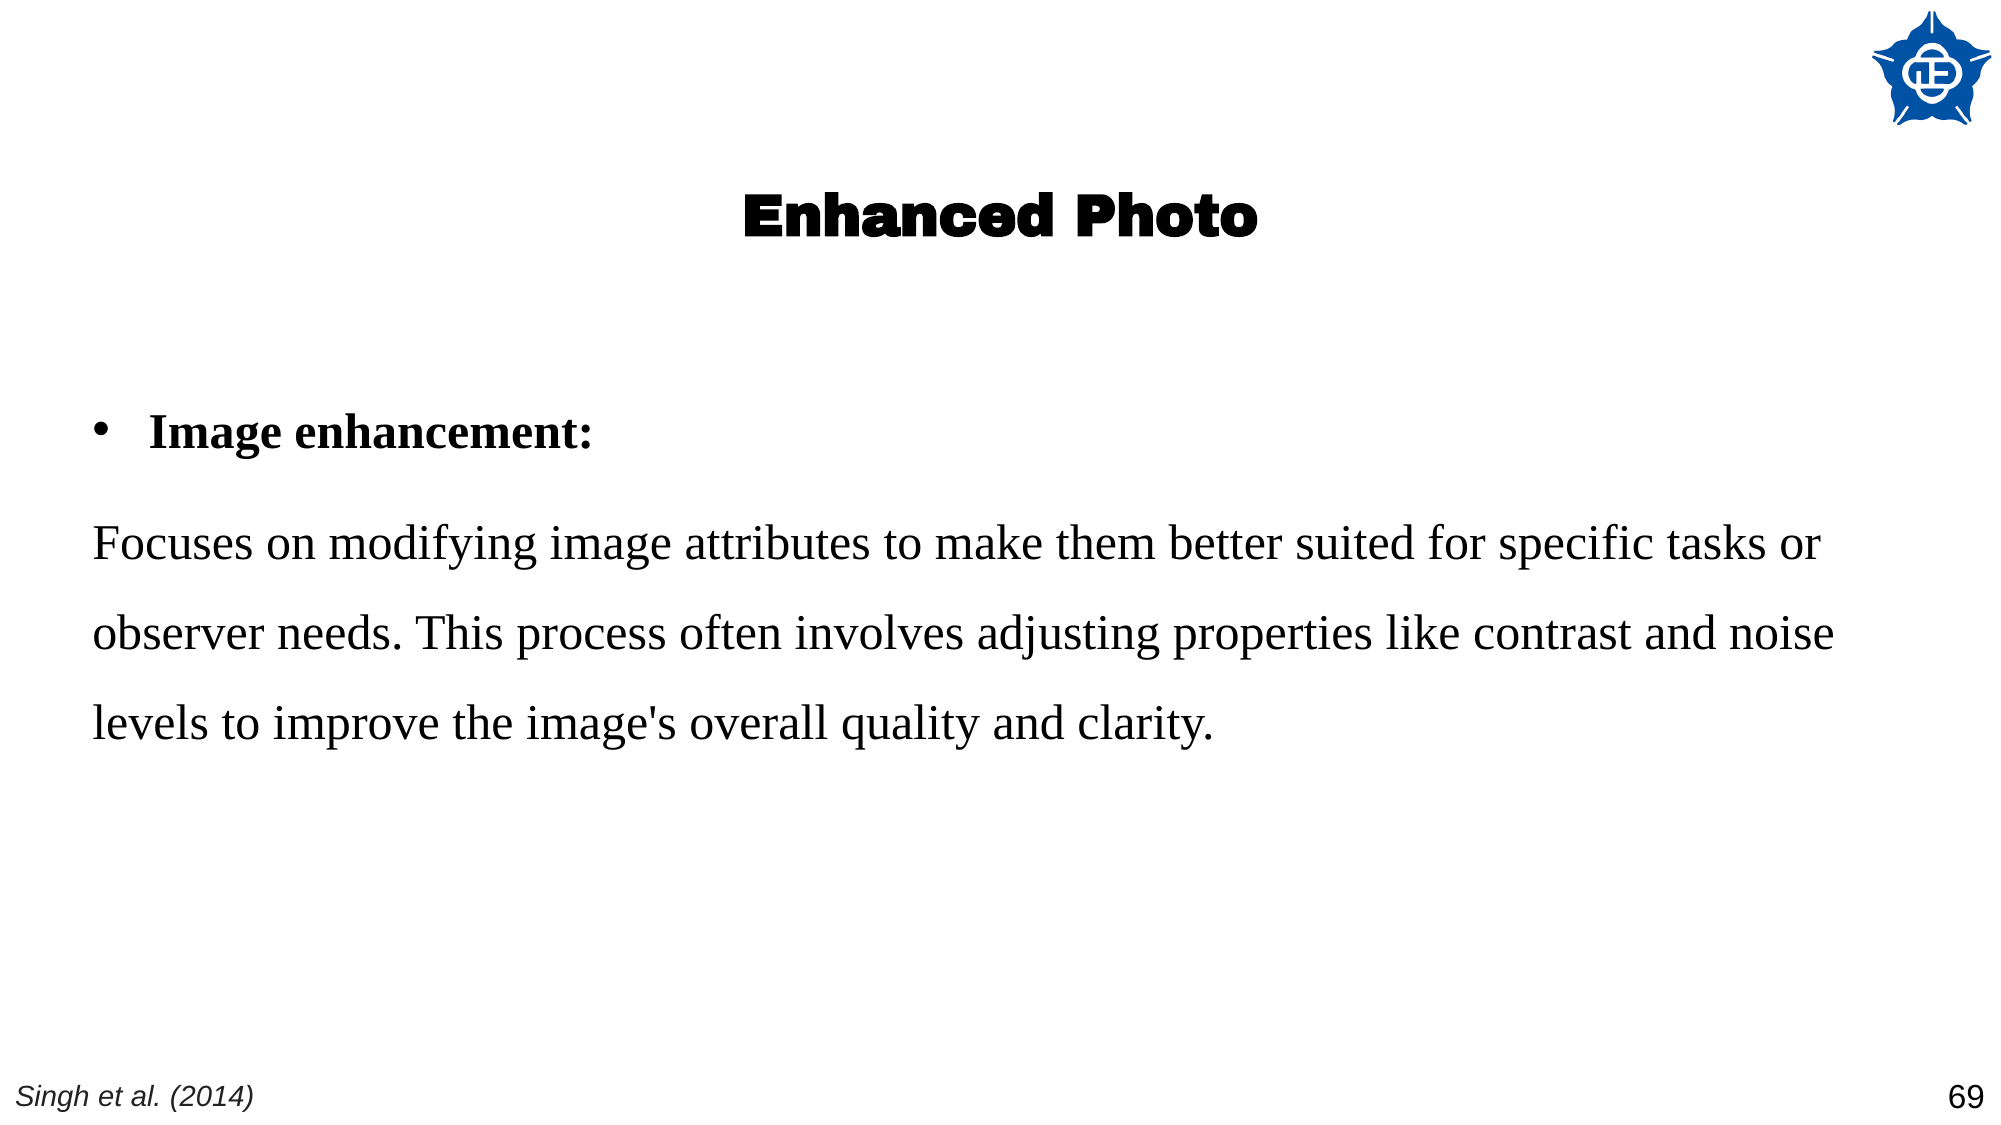

# Enhanced Photo
Image enhancement:
Focuses on modifying image attributes to make them better suited for specific tasks or observer needs. This process often involves adjusting properties like contrast and noise levels to improve the image's overall quality and clarity.
Singh et al. (2014)
69